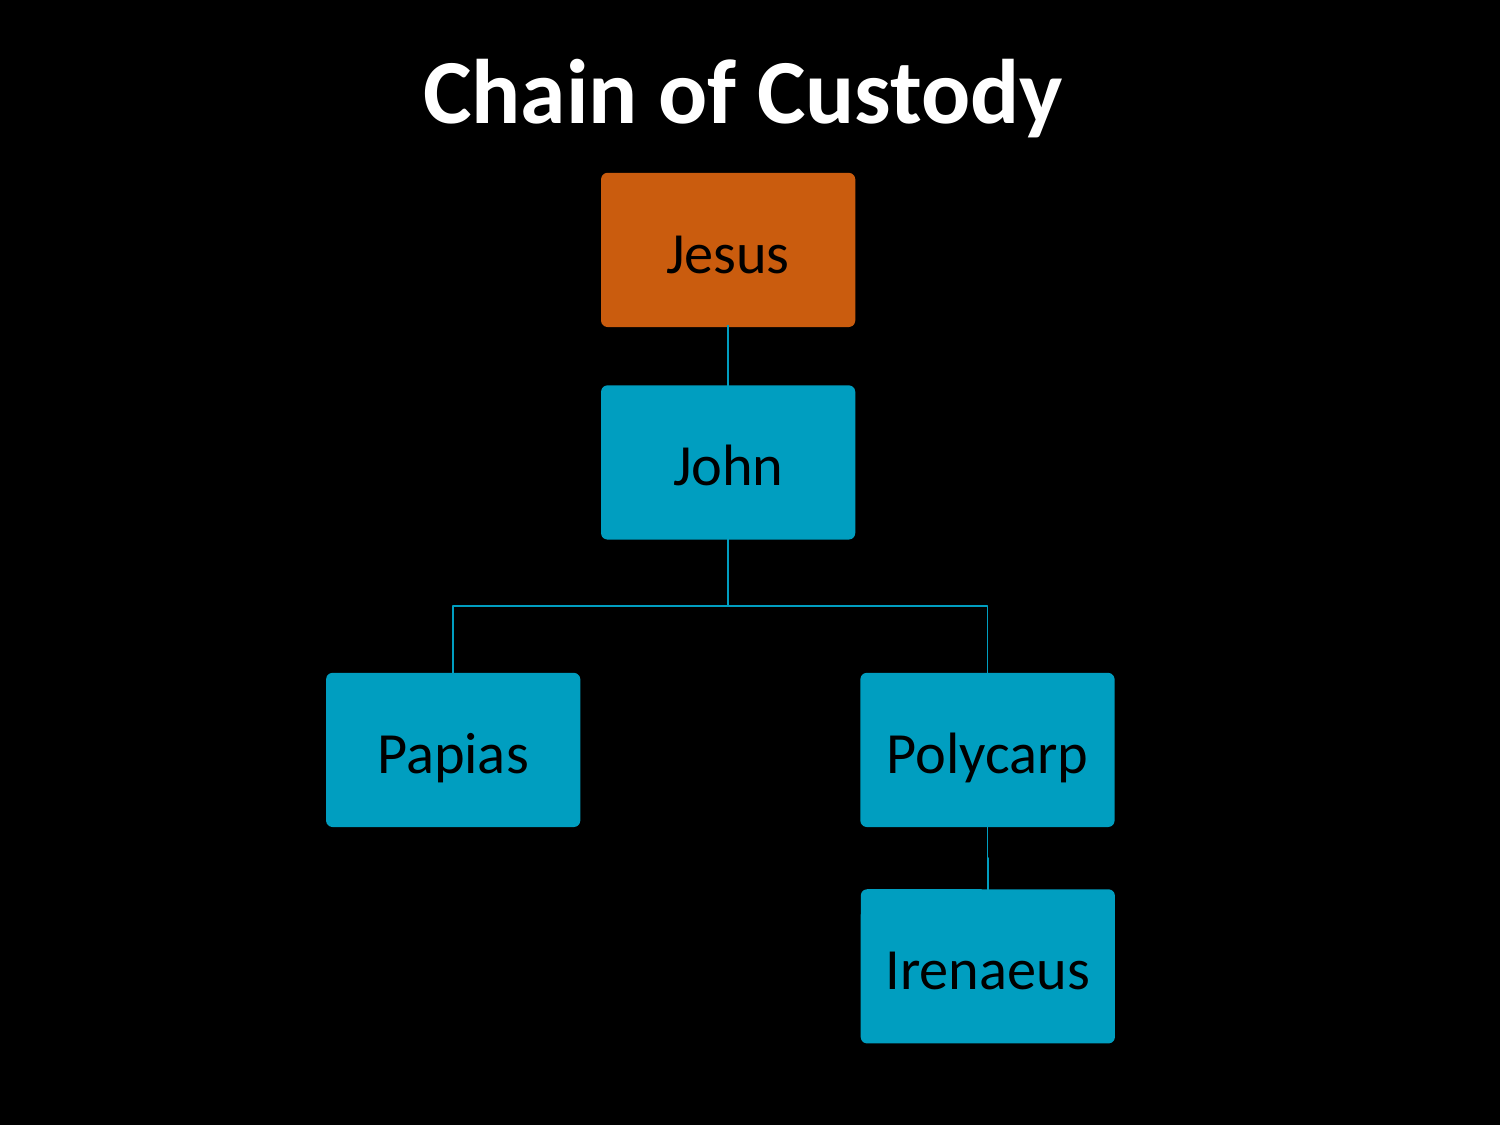

Chain of Custody
Jesus
John
Papias
Polycarp
Irenaeus